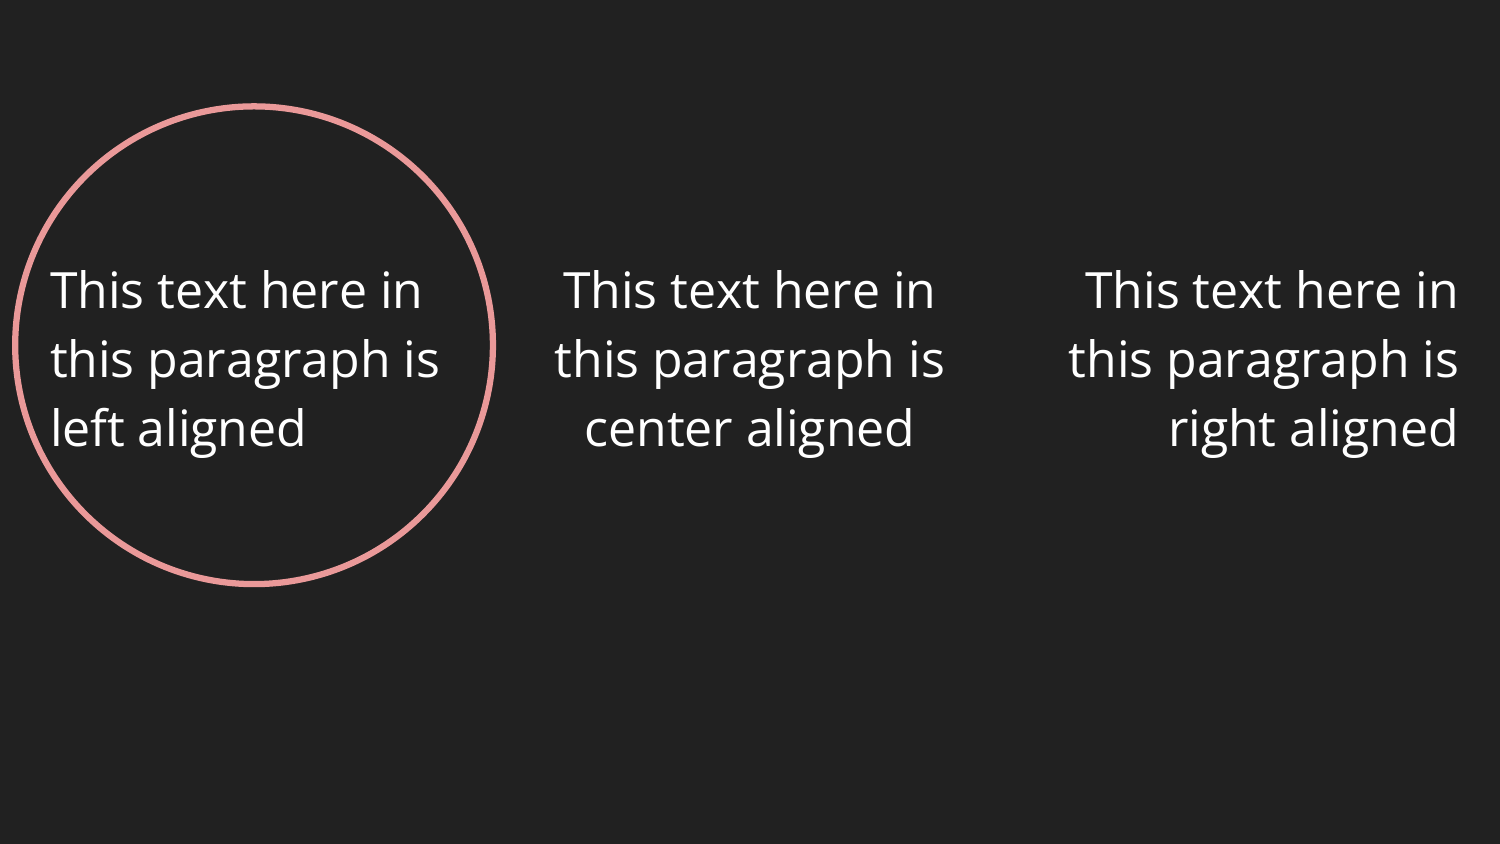

This text here in this paragraph is left aligned
This text here in this paragraph is center aligned
This text here in this paragraph is right aligned